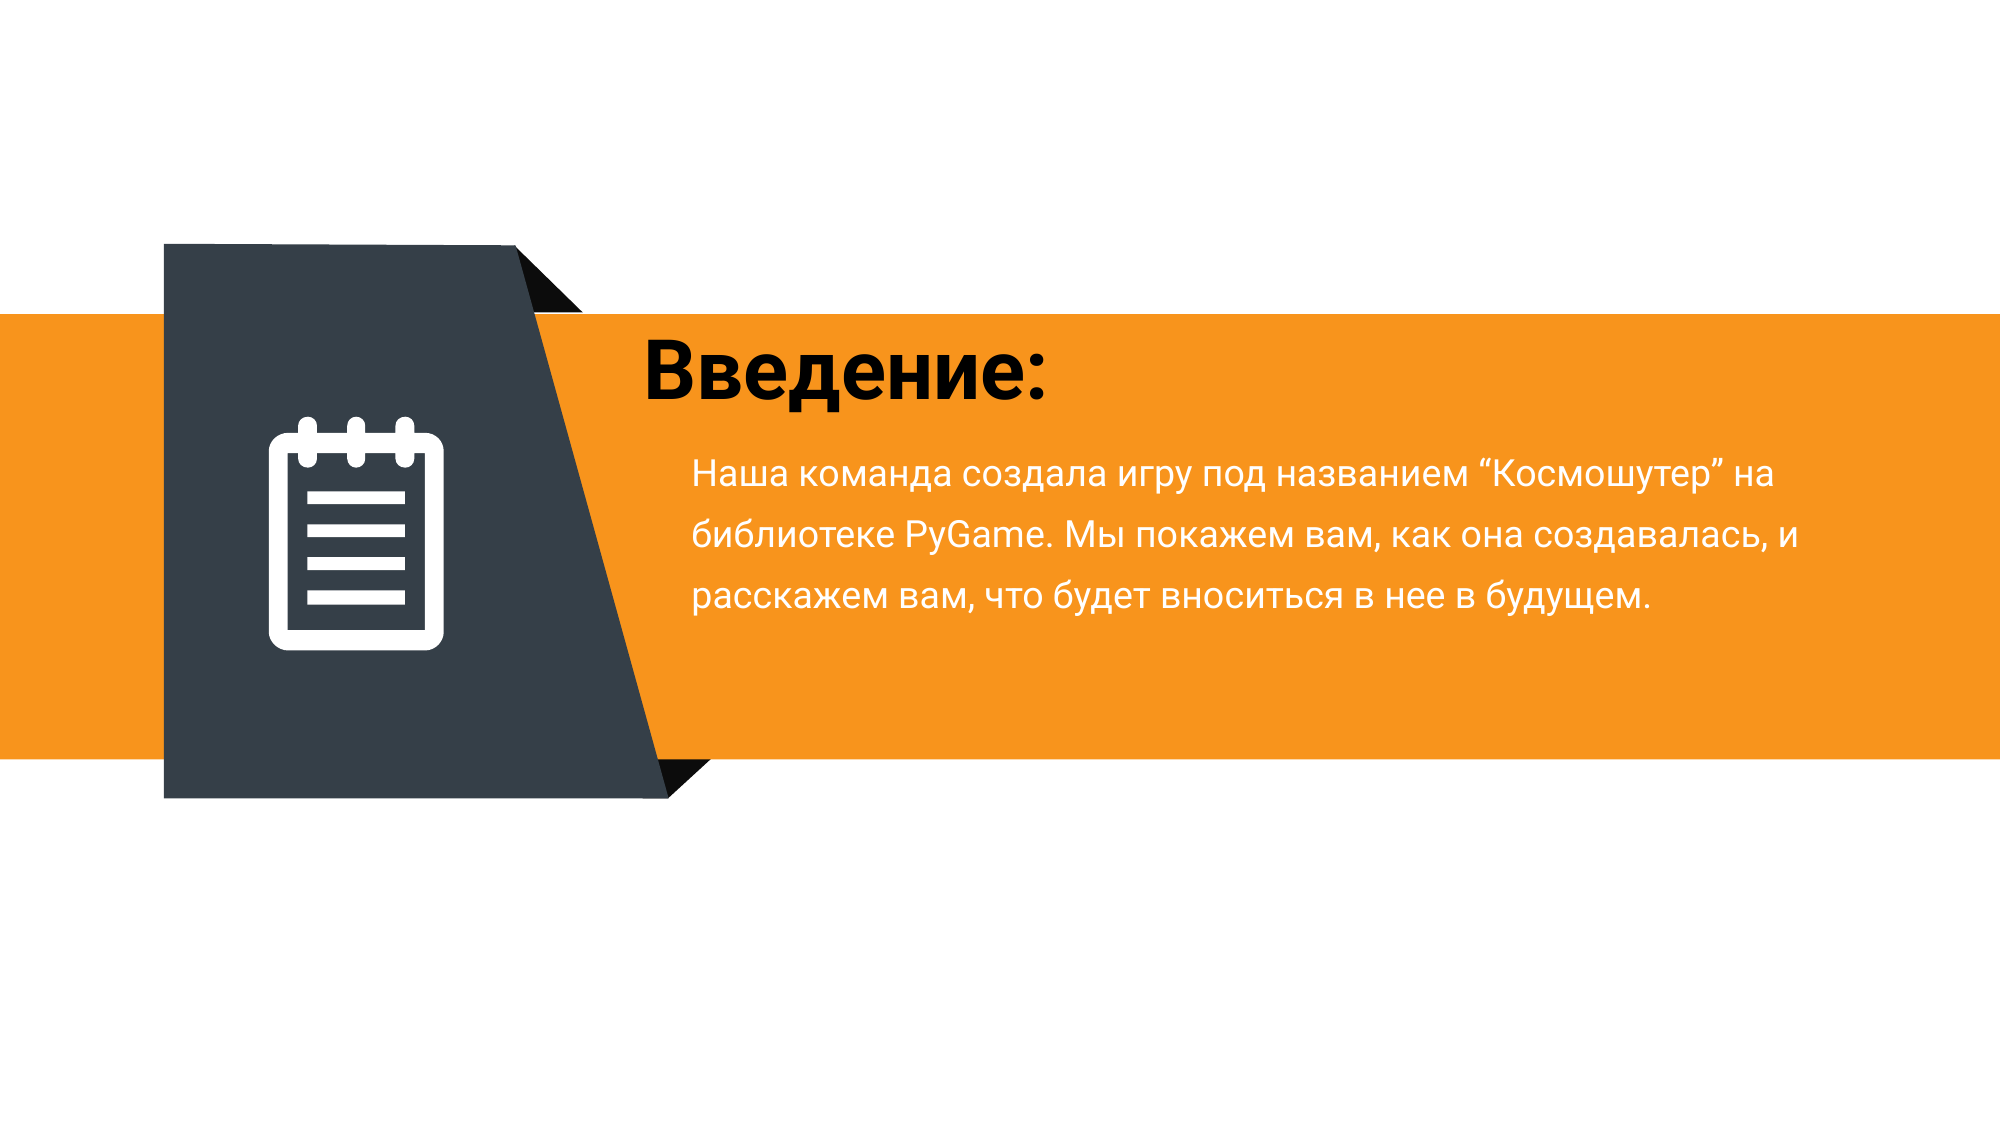

# Введение:

Наша команда создала игру под названием “Космошутер” на
библиотеке PyGame. Мы покажем вам, как она создавалась, и
расскажем вам, что будет вноситься в нее в будущем.